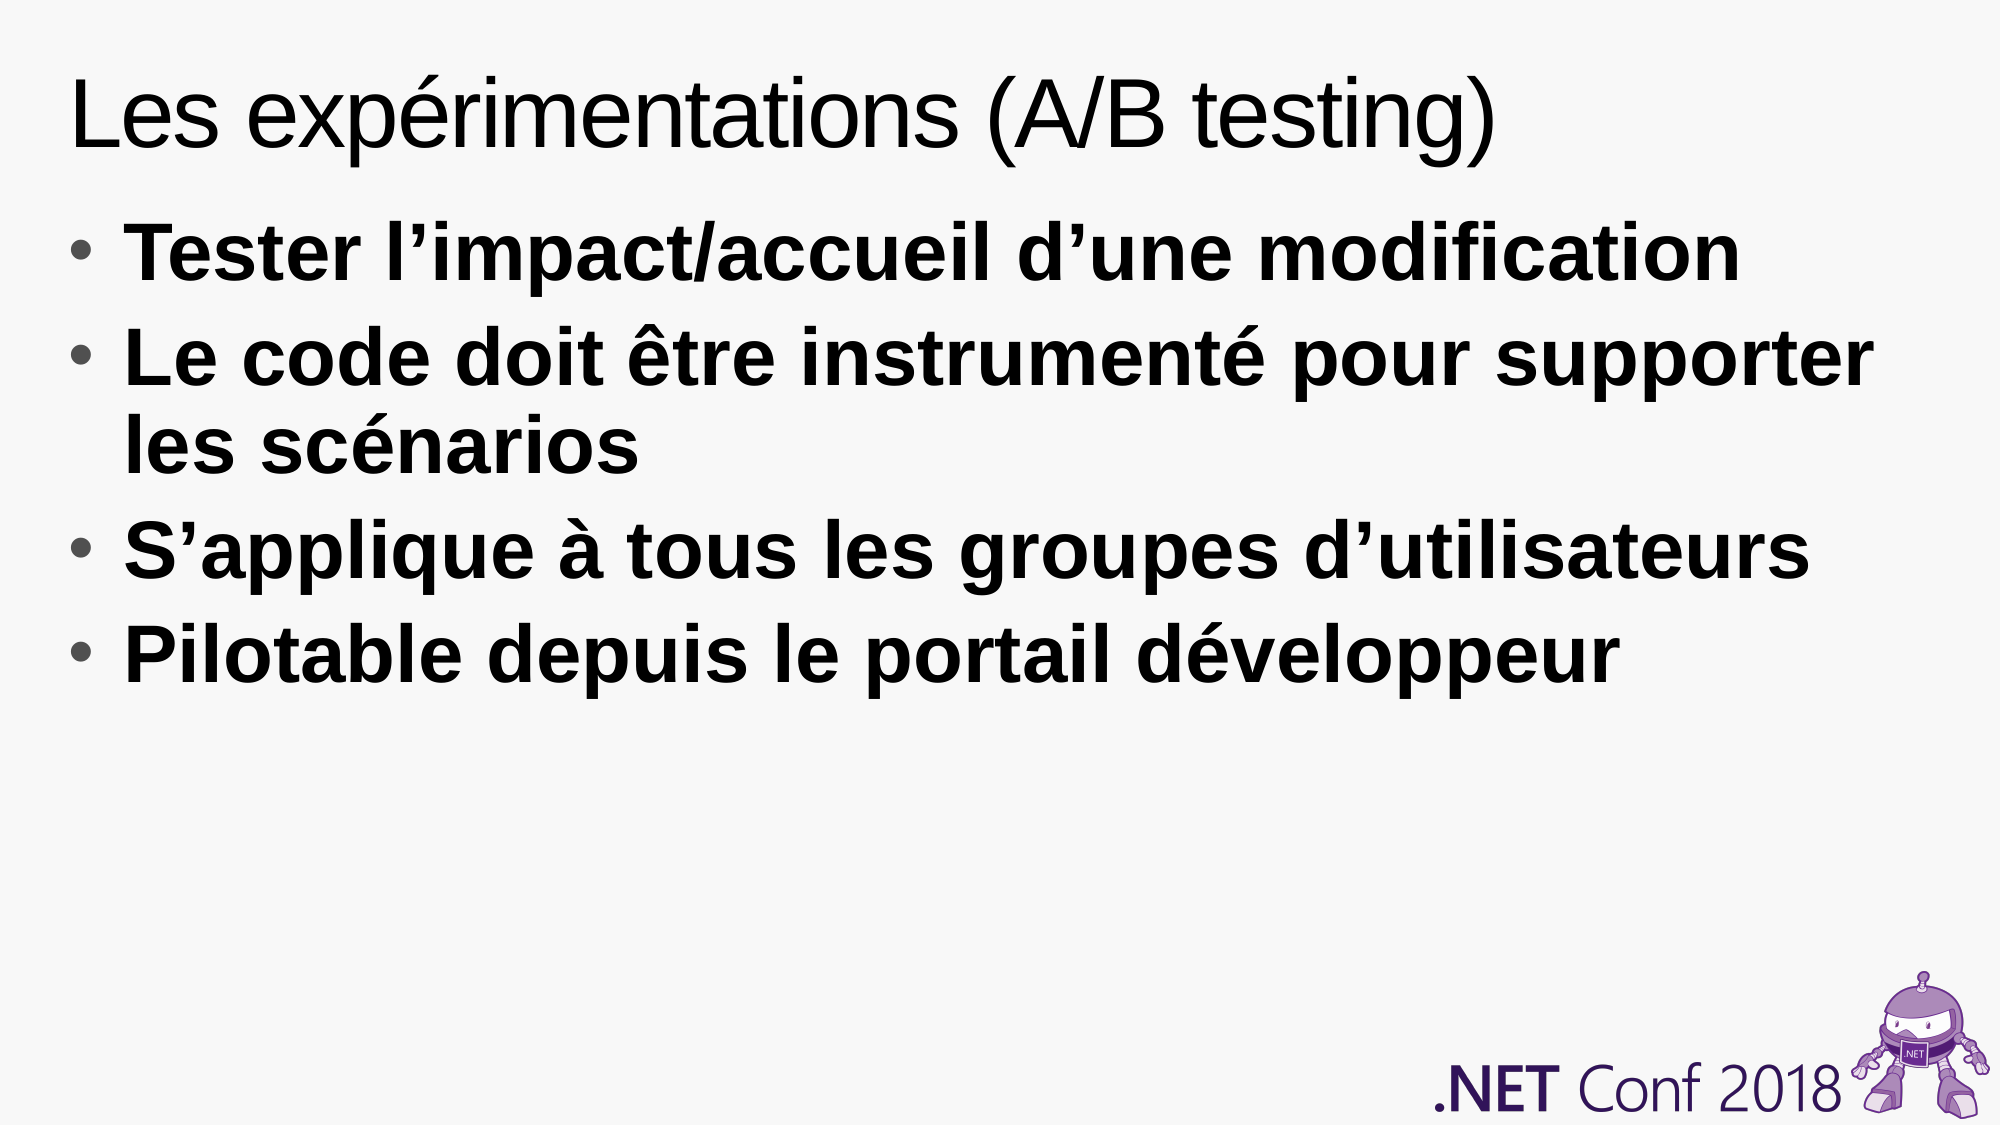

# Les expérimentations (A/B testing)
Tester l’impact/accueil d’une modification
Le code doit être instrumenté pour supporter les scénarios
S’applique à tous les groupes d’utilisateurs
Pilotable depuis le portail développeur